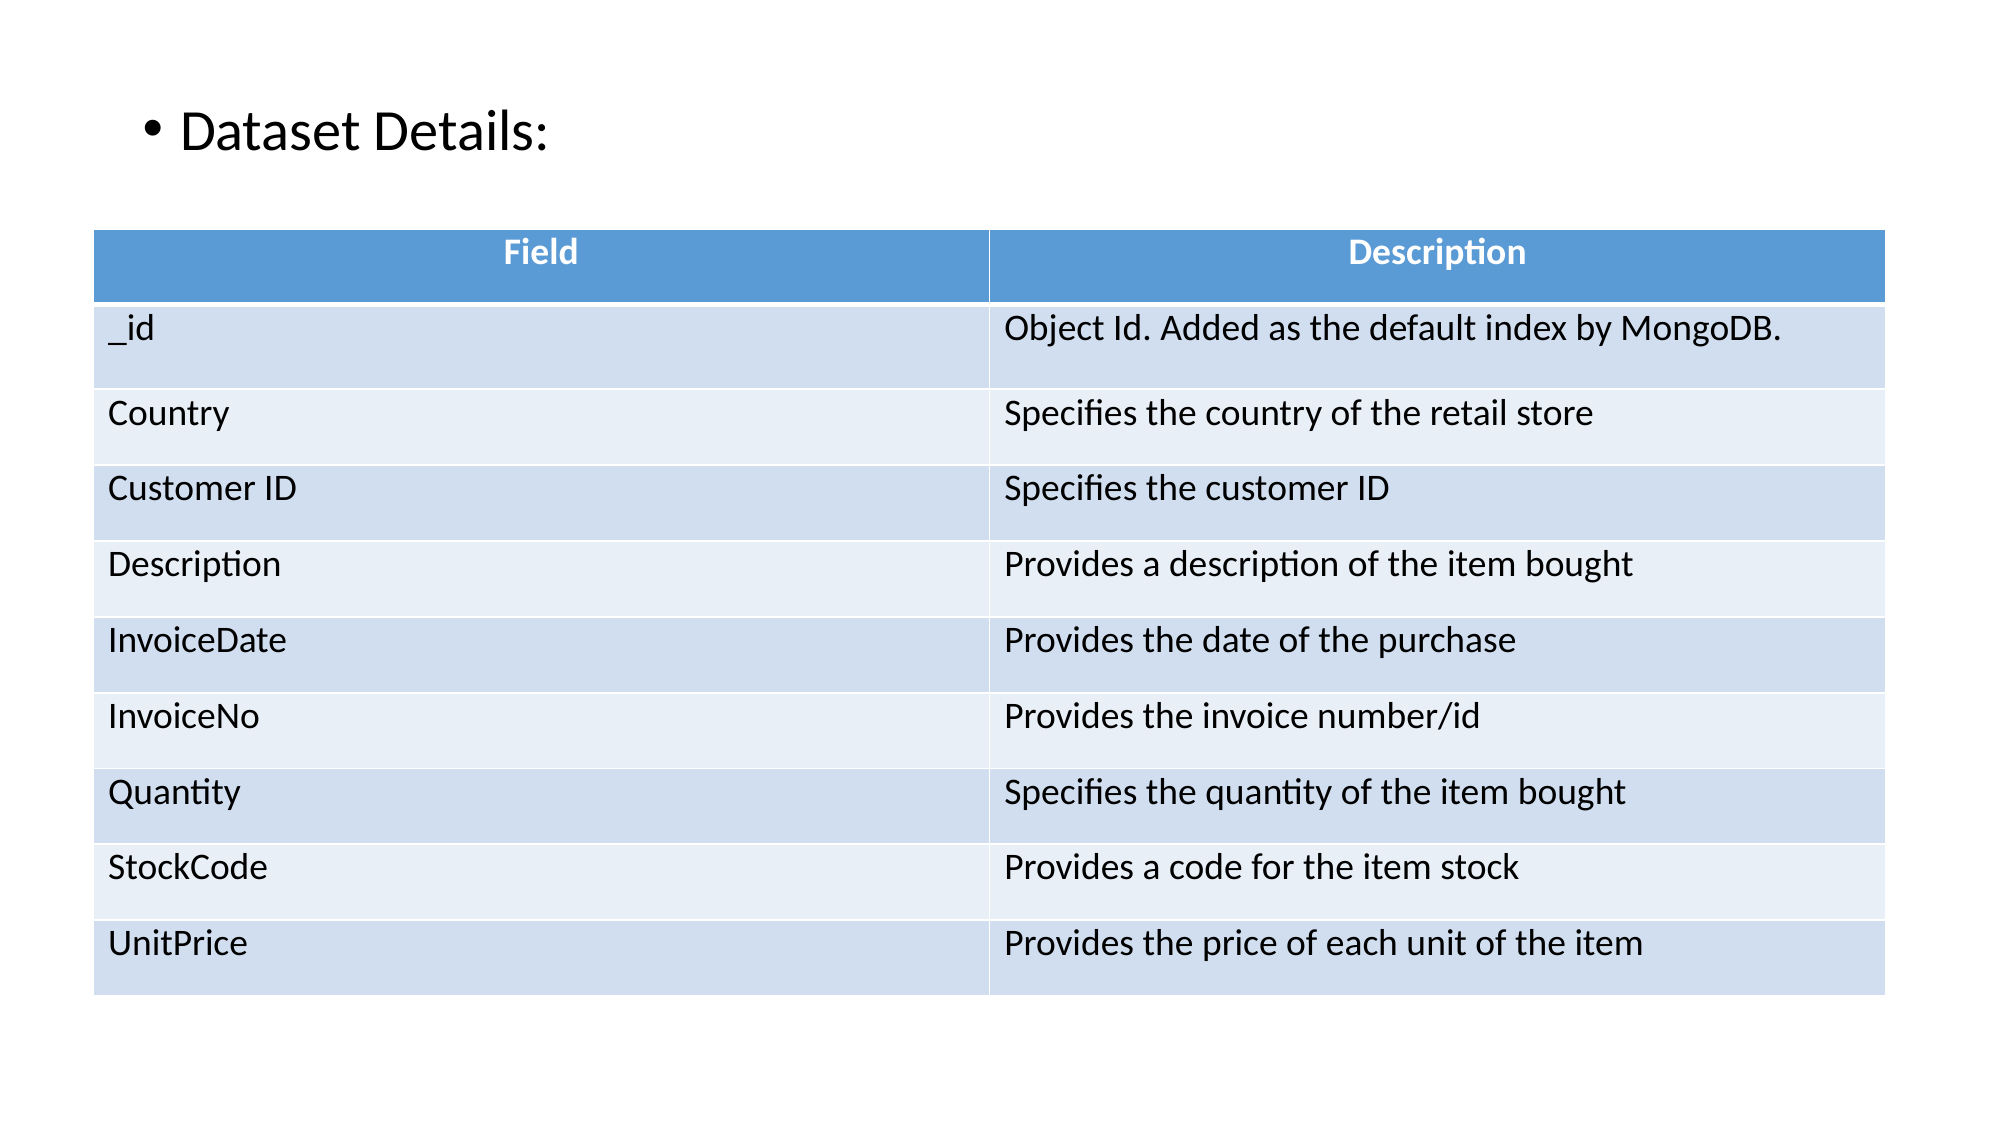

Dataset Details:
| Field | Description |
| --- | --- |
| \_id | Object Id. Added as the default index by MongoDB. |
| Country | Specifies the country of the retail store |
| Customer ID | Specifies the customer ID |
| Description | Provides a description of the item bought |
| InvoiceDate | Provides the date of the purchase |
| InvoiceNo | Provides the invoice number/id |
| Quantity | Specifies the quantity of the item bought |
| StockCode | Provides a code for the item stock |
| UnitPrice | Provides the price of each unit of the item |